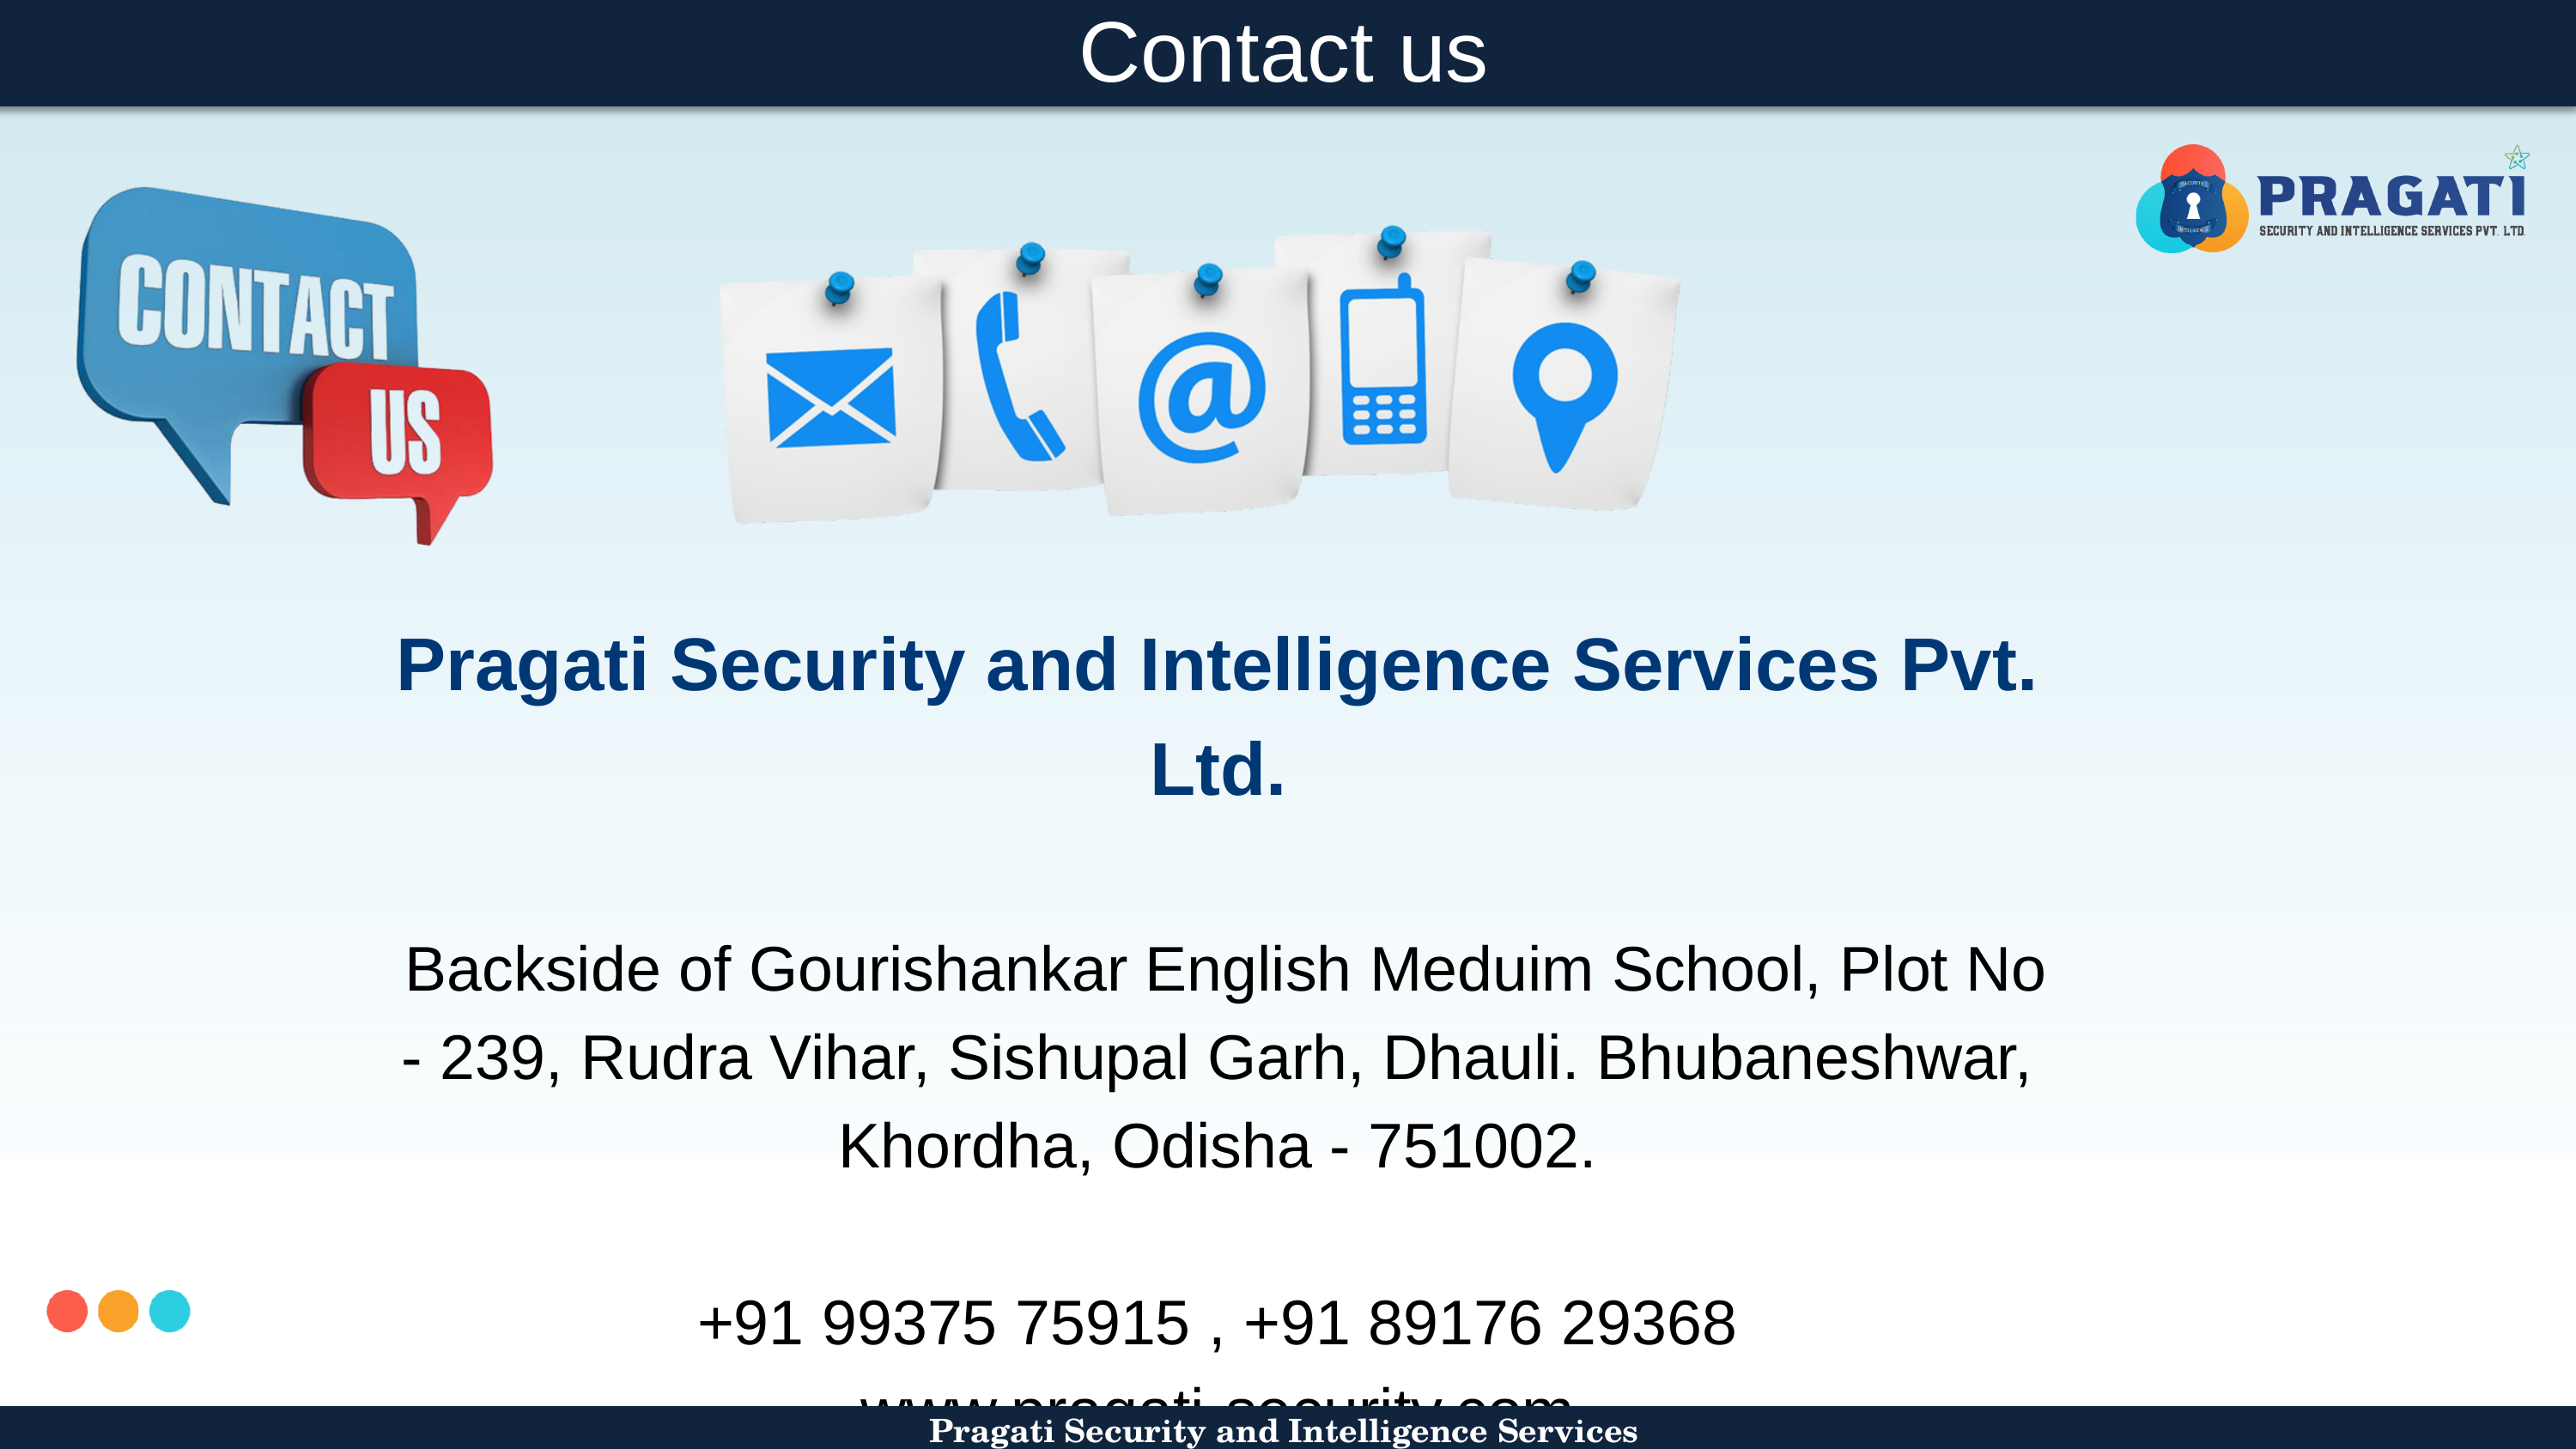

Contact us

Pragati Security and Intelligence Services Pvt. Ltd.

 Backside of Gourishankar English Meduim School, Plot No - 239, Rudra Vihar, Sishupal Garh, Dhauli. Bhubaneshwar, Khordha, Odisha - 751002.

+91 99375 75915 , +91 89176 29368
www.pragati-security.com

Pragati Security and Intelligence Services